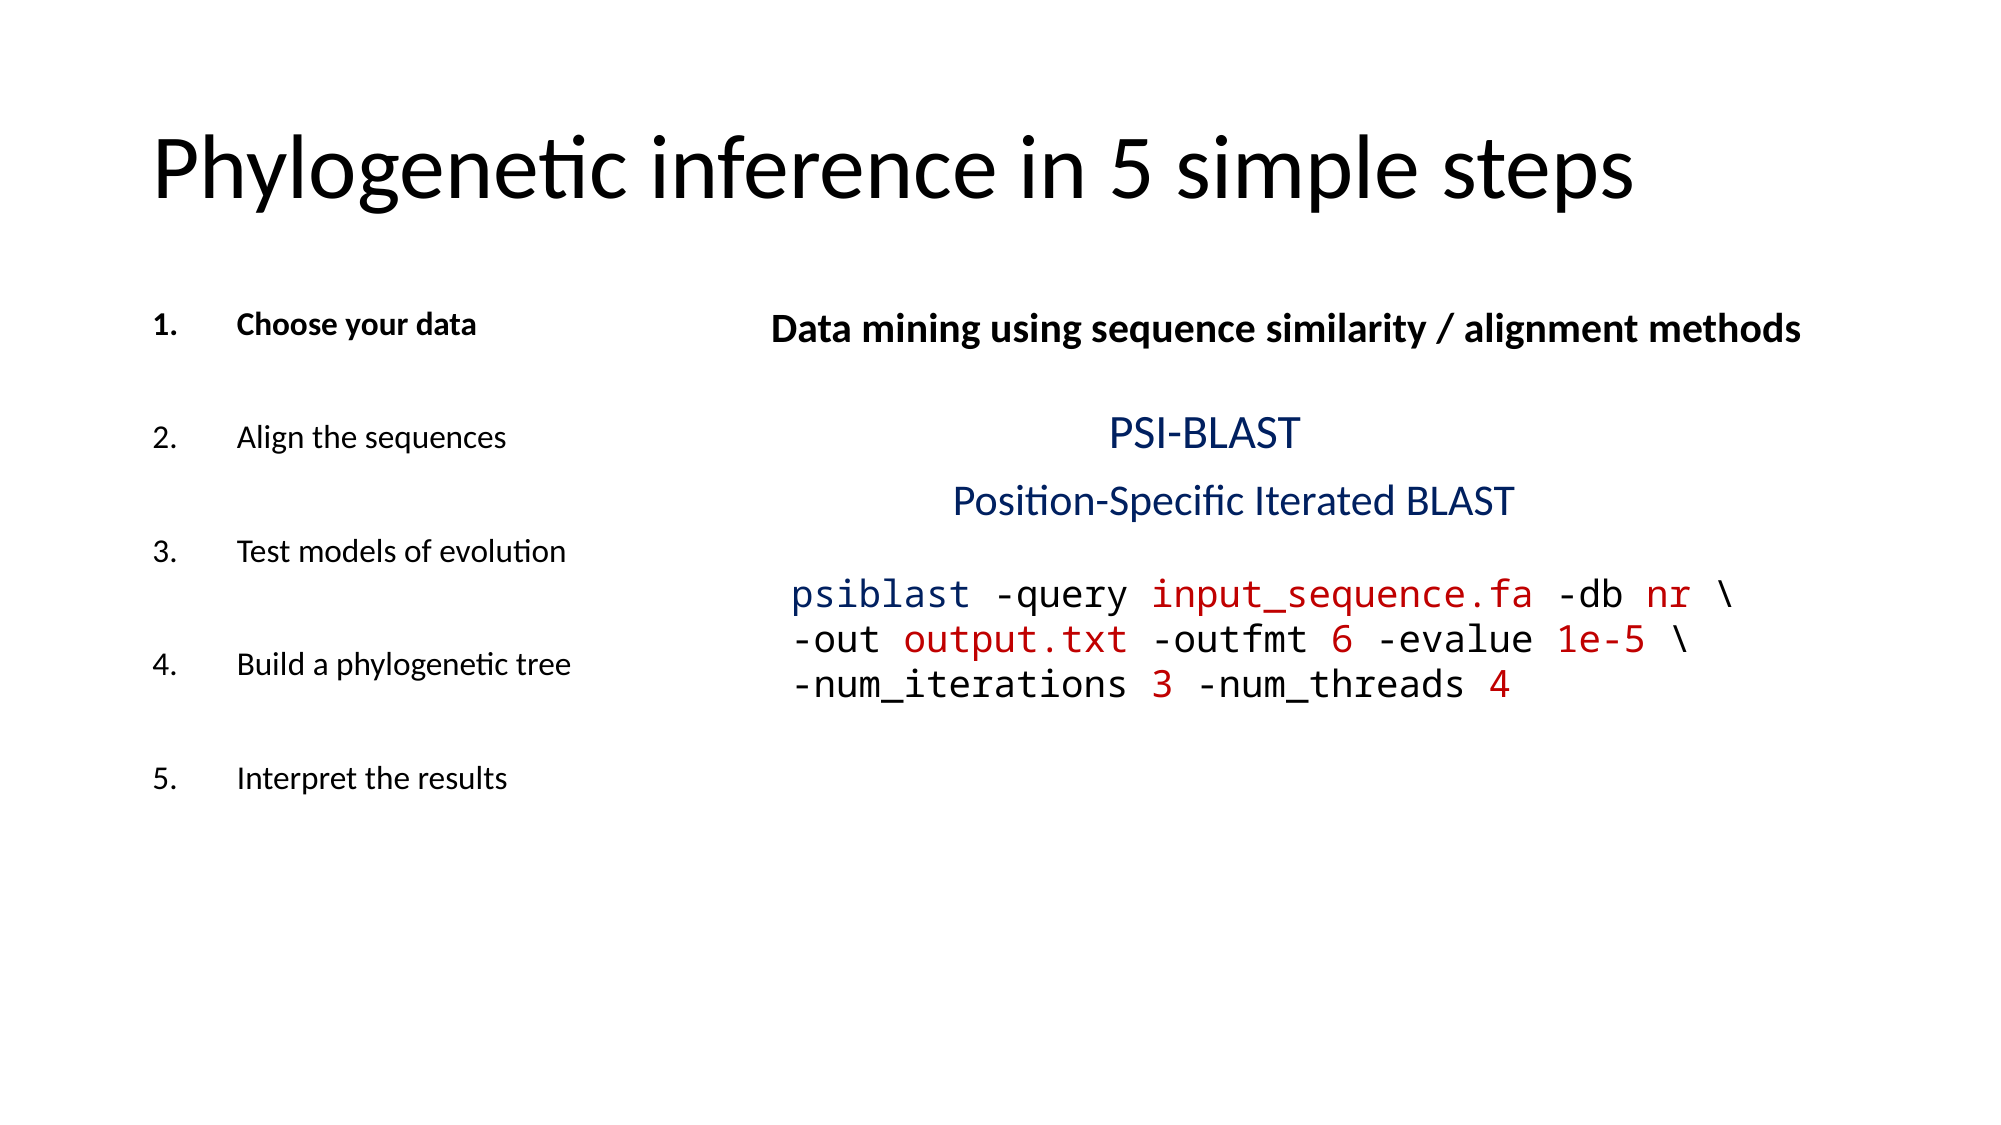

# Phylogenetic inference in 5 simple steps
Choose your data

Align the sequences

Test models of evolution

Build a phylogenetic tree

Interpret the results
Data mining using sequence similarity / alignment methods

PSI-BLAST

Position-Specific Iterated BLAST

psiblast -query input_sequence.fa -db nr \
-out output.txt -outfmt 6 -evalue 1e-5 \
-num_iterations 3 -num_threads 4